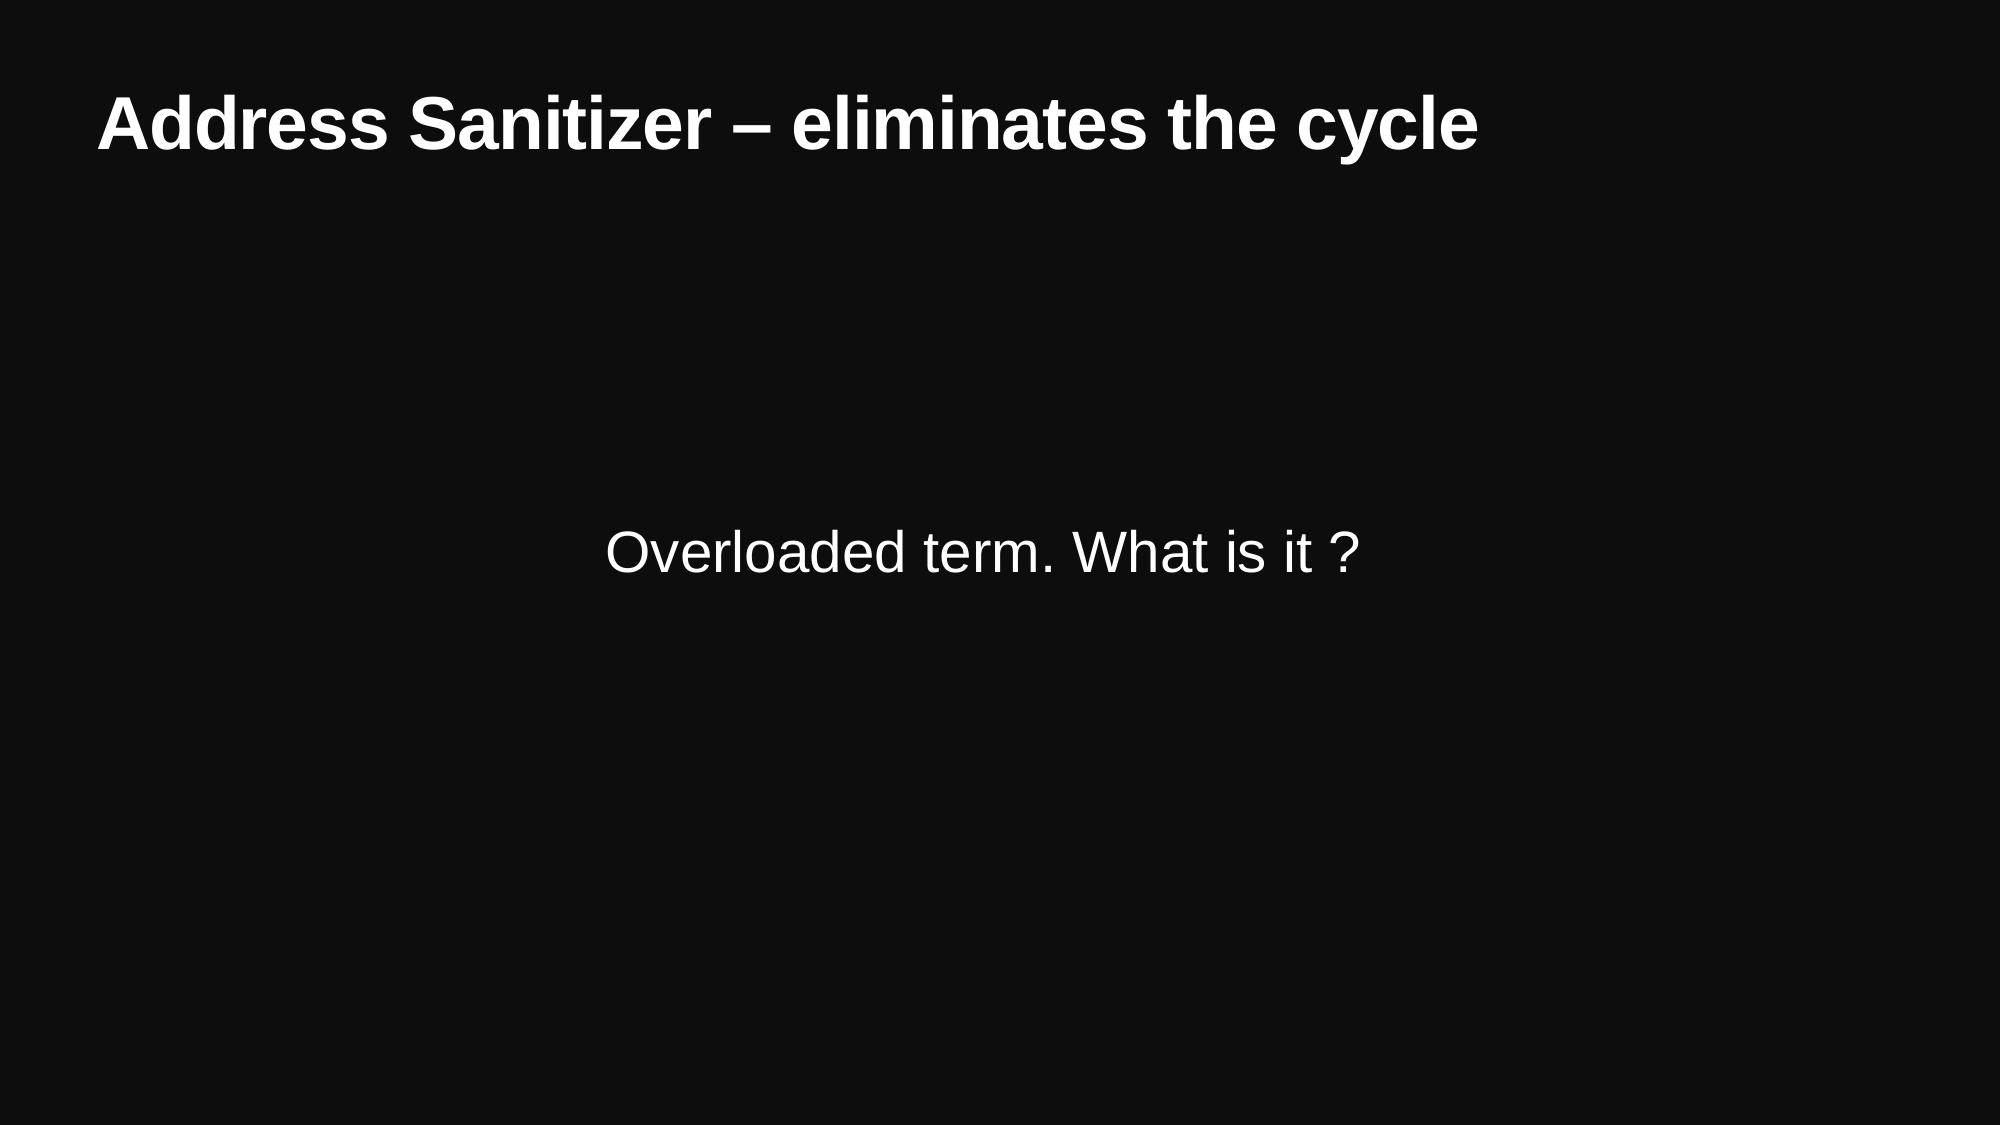

# Address Sanitizer – eliminates the cycle
Overloaded term. What is it ?